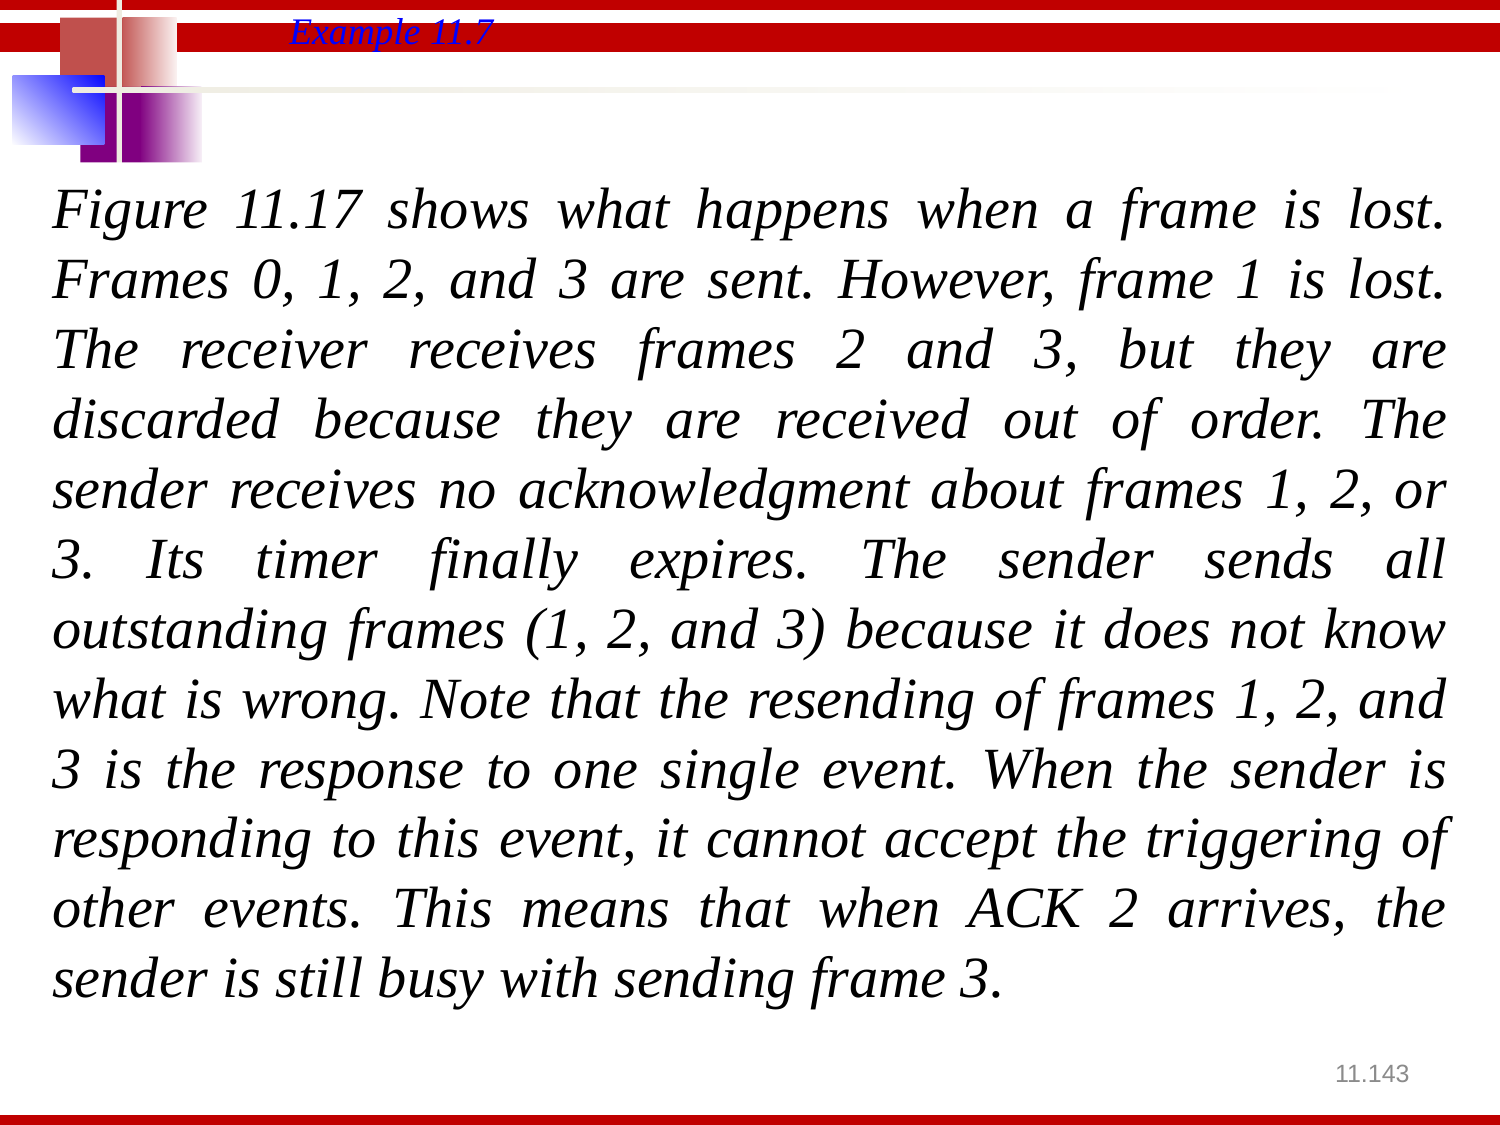

Example 11.7

Figure 11.17 shows what happens when a frame is lost. Frames 0, 1, 2, and 3 are sent. However, frame 1 is lost. The receiver receives frames 2 and 3, but they are discarded because they are received out of order. The sender receives no acknowledgment about frames 1, 2, or 3. Its timer finally expires. The sender sends all outstanding frames (1, 2, and 3) because it does not know what is wrong. Note that the resending of frames 1, 2, and 3 is the response to one single event. When the sender is responding to this event, it cannot accept the triggering of other events. This means that when ACK 2 arrives, the sender is still busy with sending frame 3.
11.143